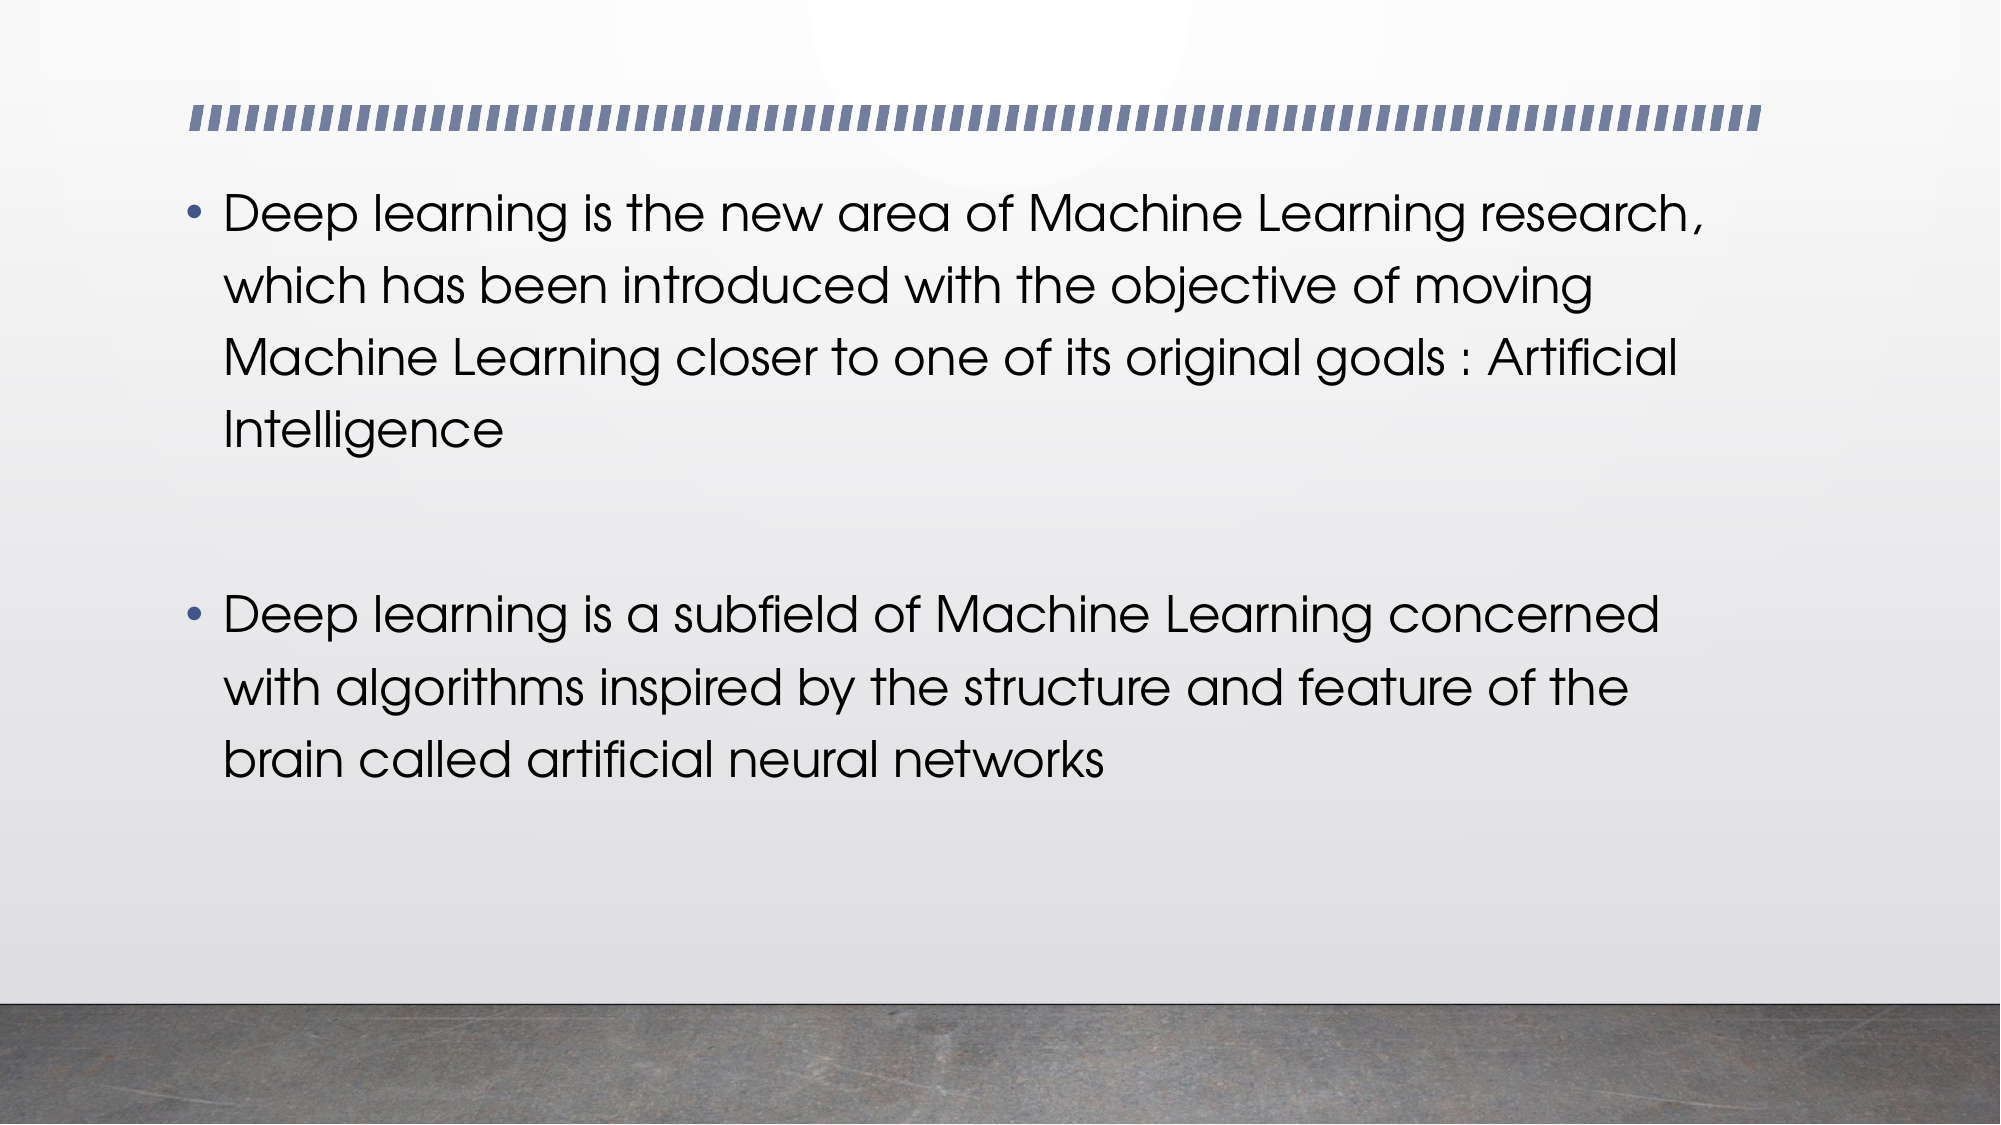

Deep learning is the new area of Machine Learning research, which has been introduced with the objective of moving Machine Learning closer to one of its original goals : Artificial Intelligence

Deep learning is a subfield of Machine Learning concerned with algorithms inspired by the structure and feature of the brain called artificial neural networks